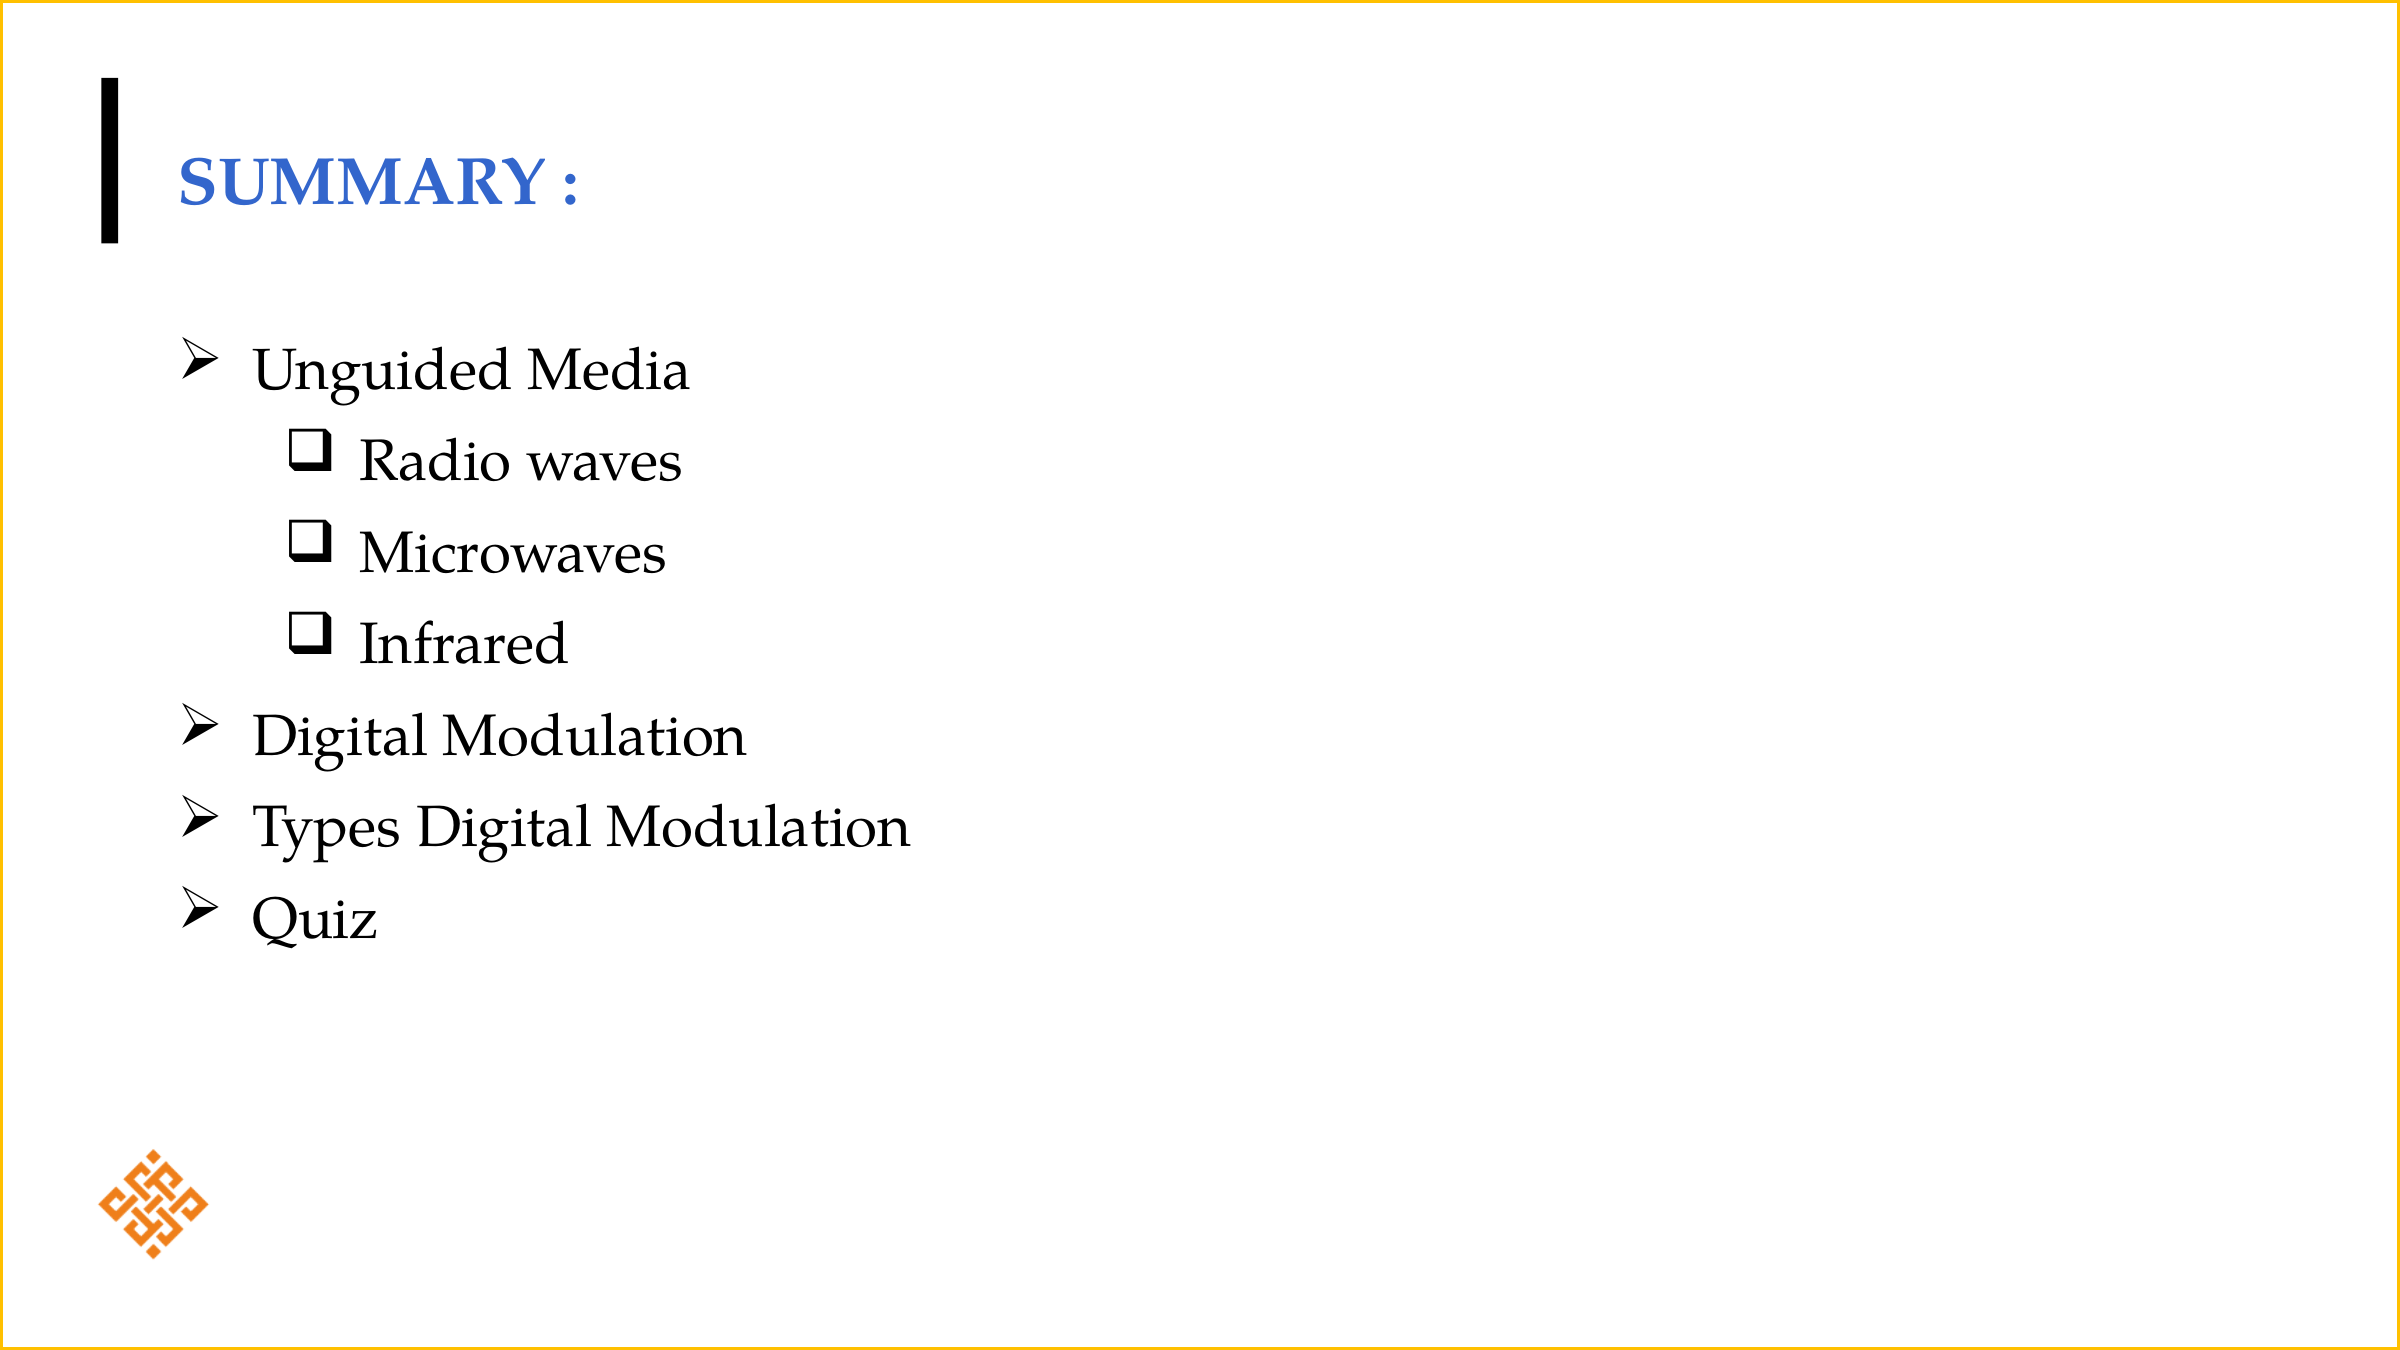

SUMMARY :

Unguided Media
Radio waves
Microwaves
Infrared
Digital Modulation
Types Digital Modulation
Quiz